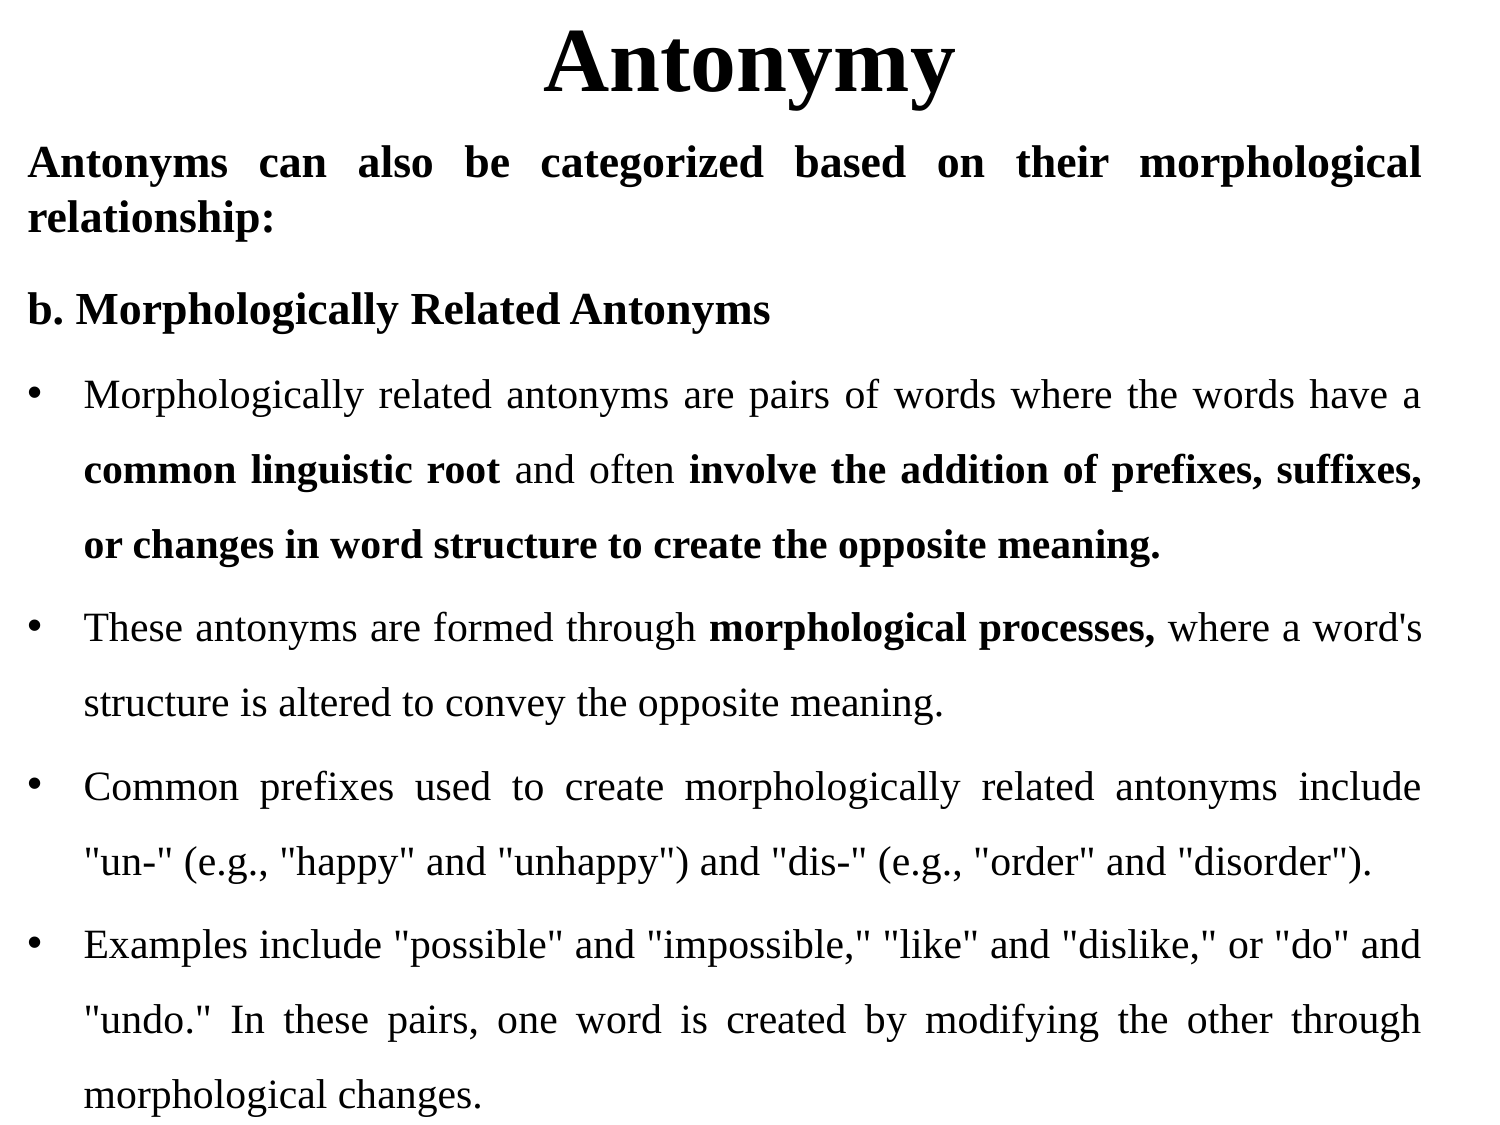

# Antonymy
Antonyms can also be categorized based on their morphological relationship:
b. Morphologically Related Antonyms
Morphologically related antonyms are pairs of words where the words have a common linguistic root and often involve the addition of prefixes, suffixes, or changes in word structure to create the opposite meaning.
These antonyms are formed through morphological processes, where a word's structure is altered to convey the opposite meaning.
Common prefixes used to create morphologically related antonyms include "un-" (e.g., "happy" and "unhappy") and "dis-" (e.g., "order" and "disorder").
Examples include "possible" and "impossible," "like" and "dislike," or "do" and "undo." In these pairs, one word is created by modifying the other through morphological changes.